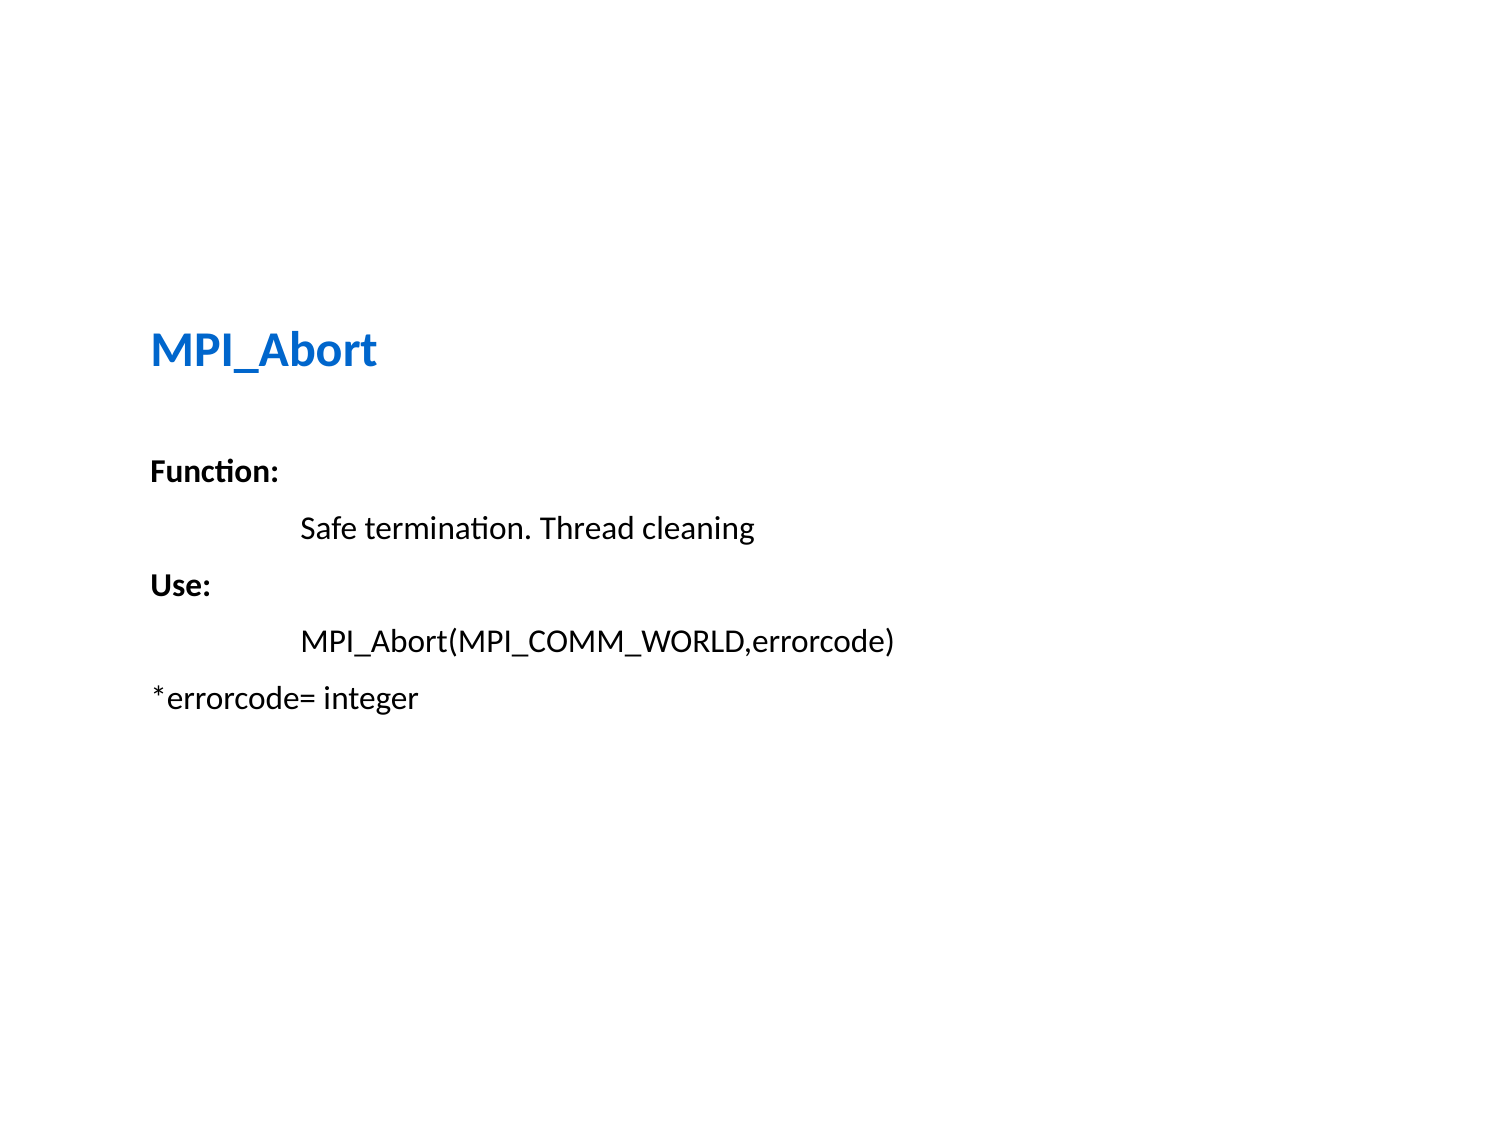

MPI_Abort

Function:
	Safe termination. Thread cleaning
Use:
	MPI_Abort(MPI_COMM_WORLD,errorcode)
*errorcode= integer